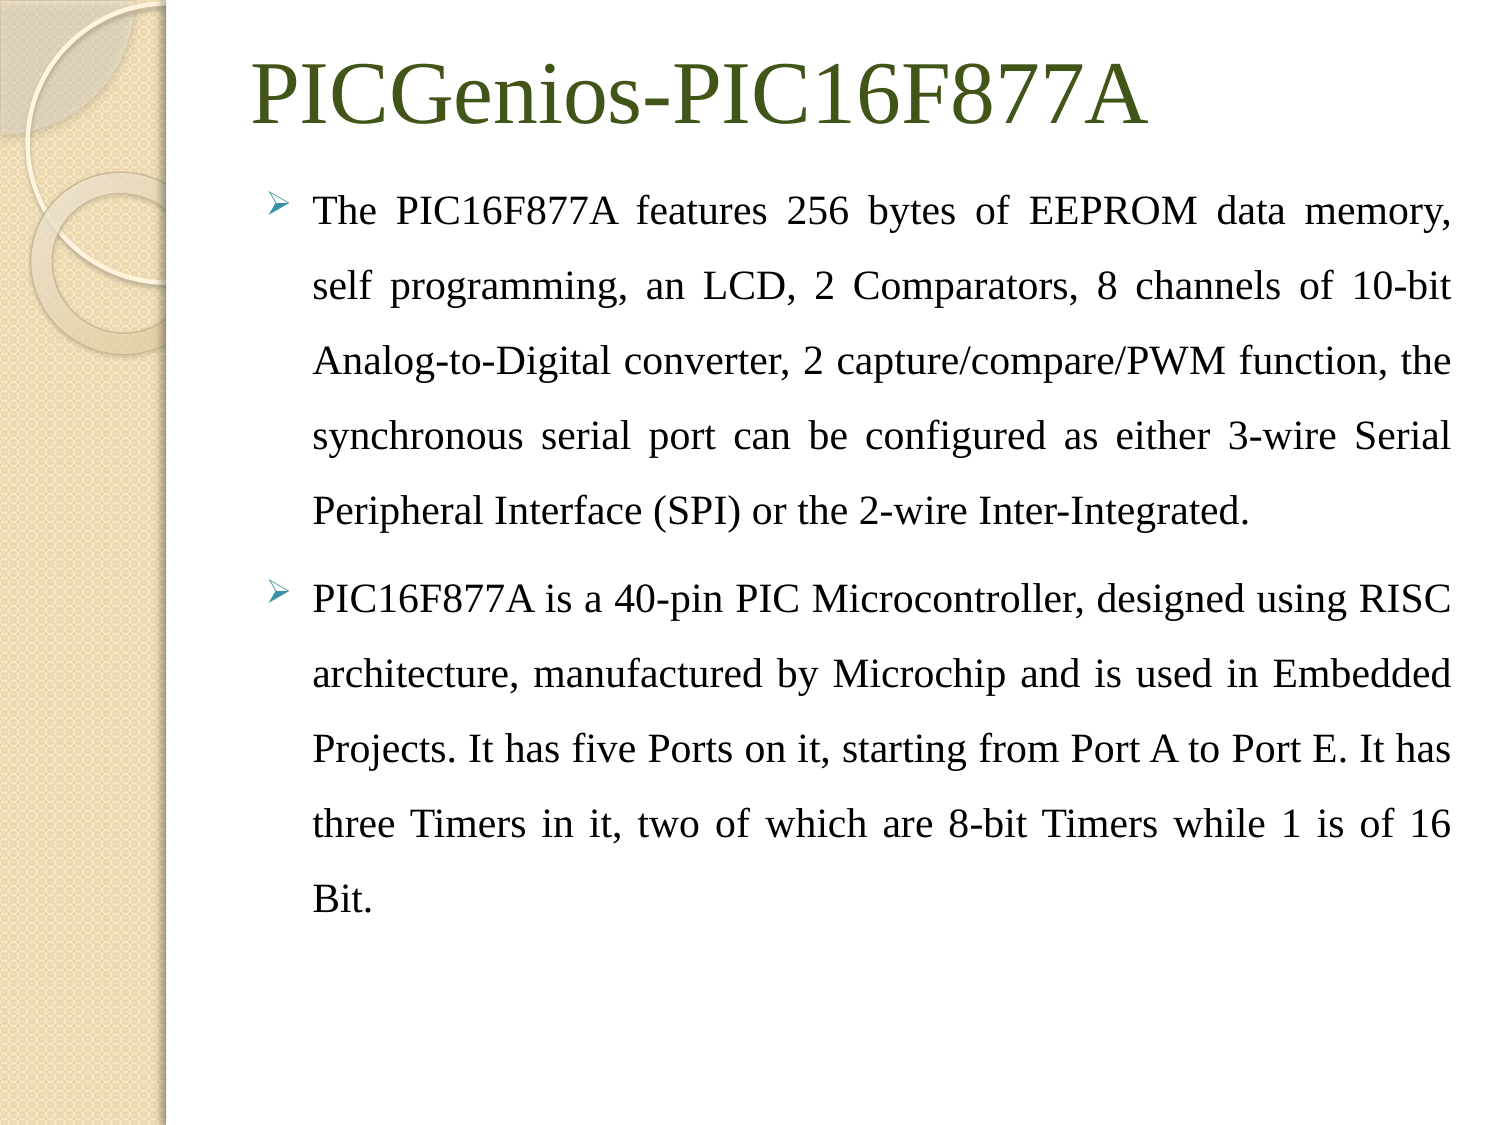

# PICGenios-PIC16F877A
The PIC16F877A features 256 bytes of EEPROM data memory, self programming, an LCD, 2 Comparators, 8 channels of 10-bit Analog-to-Digital converter, 2 capture/compare/PWM function, the synchronous serial port can be configured as either 3-wire Serial Peripheral Interface (SPI) or the 2-wire Inter-Integrated.
PIC16F877A is a 40-pin PIC Microcontroller, designed using RISC architecture, manufactured by Microchip and is used in Embedded Projects. It has five Ports on it, starting from Port A to Port E. It has three Timers in it, two of which are 8-bit Timers while 1 is of 16 Bit.